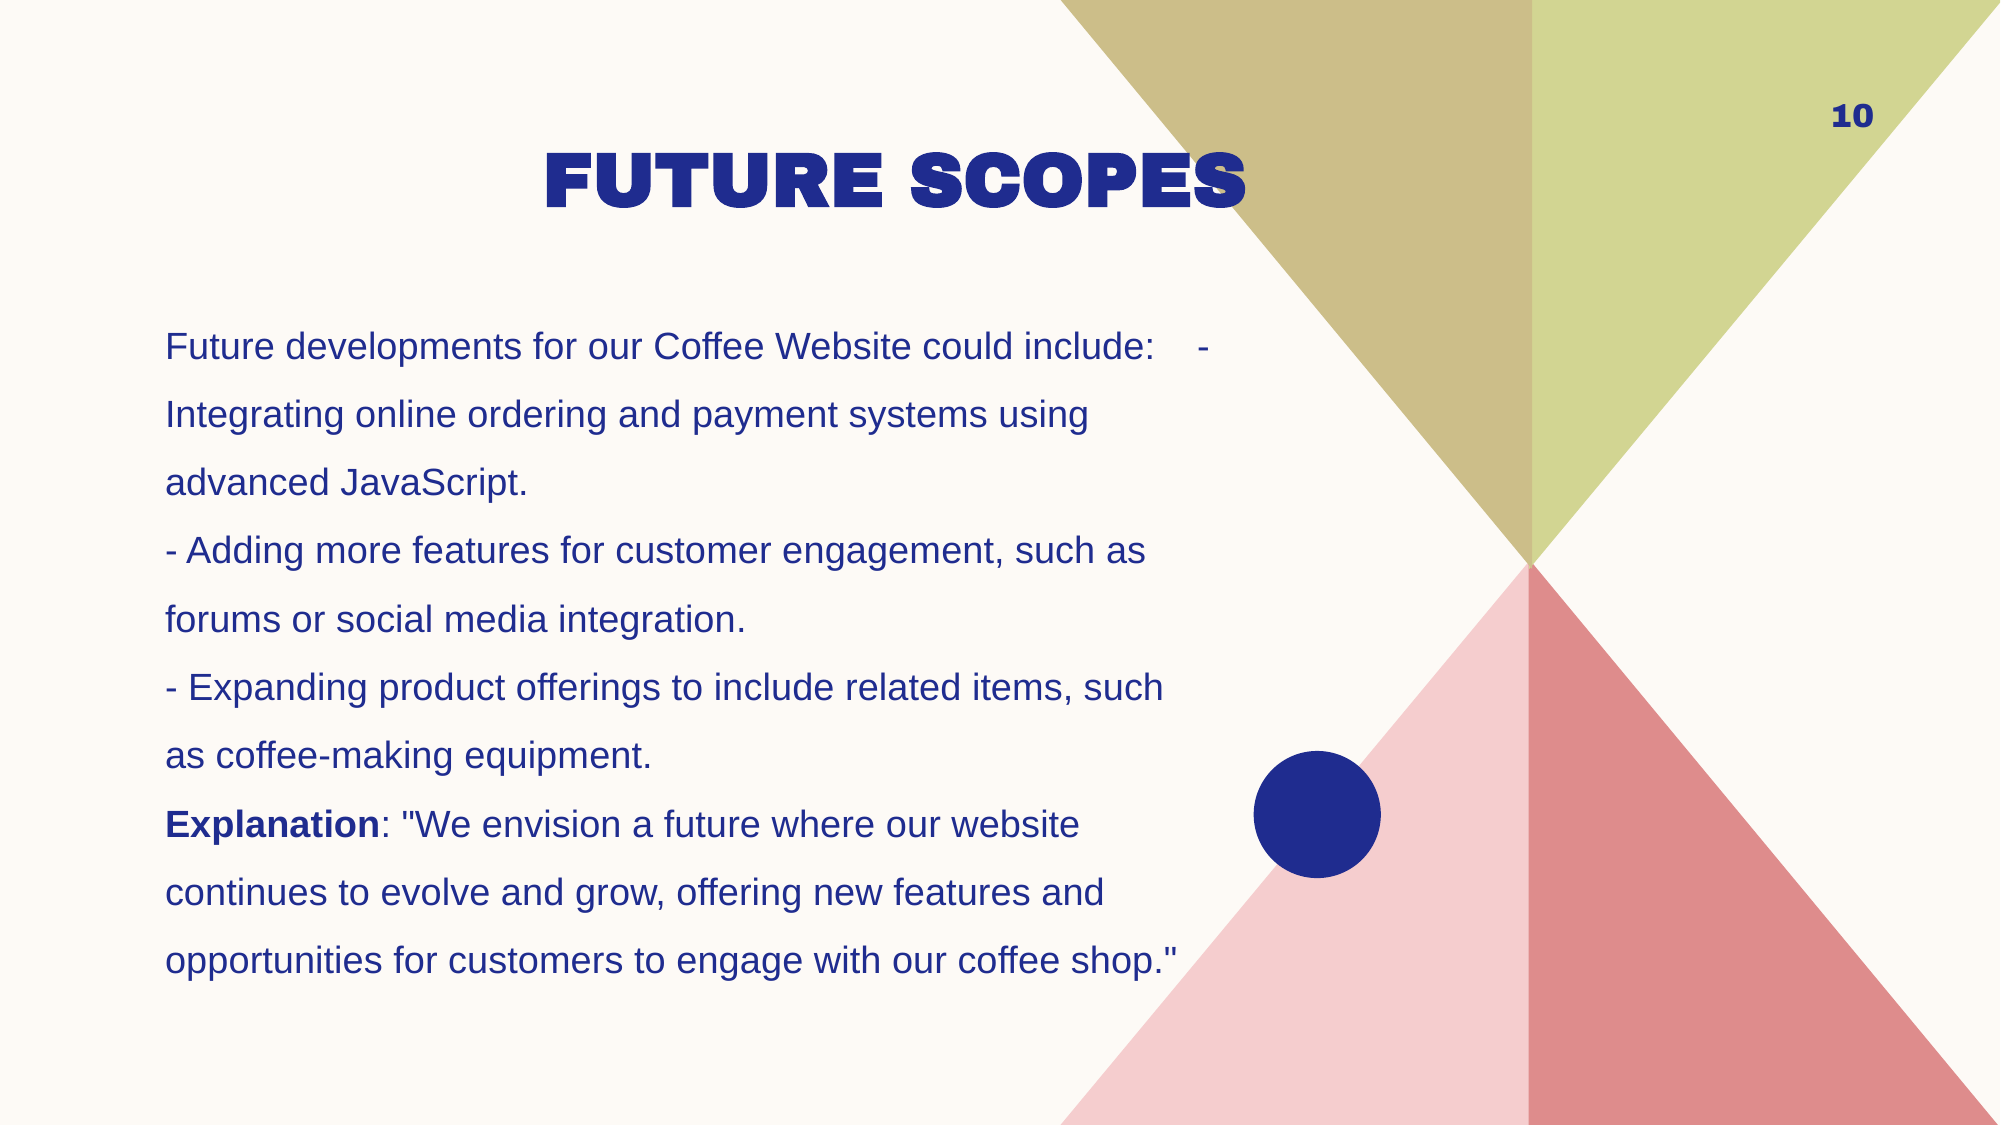

10
# Future scopes
Future developments for our Coffee Website could include:    - Integrating online ordering and payment systems using advanced JavaScript.
- Adding more features for customer engagement, such as forums or social media integration.
- Expanding product offerings to include related items, such as coffee-making equipment.
Explanation: "We envision a future where our website continues to evolve and grow, offering new features and opportunities for customers to engage with our coffee shop."